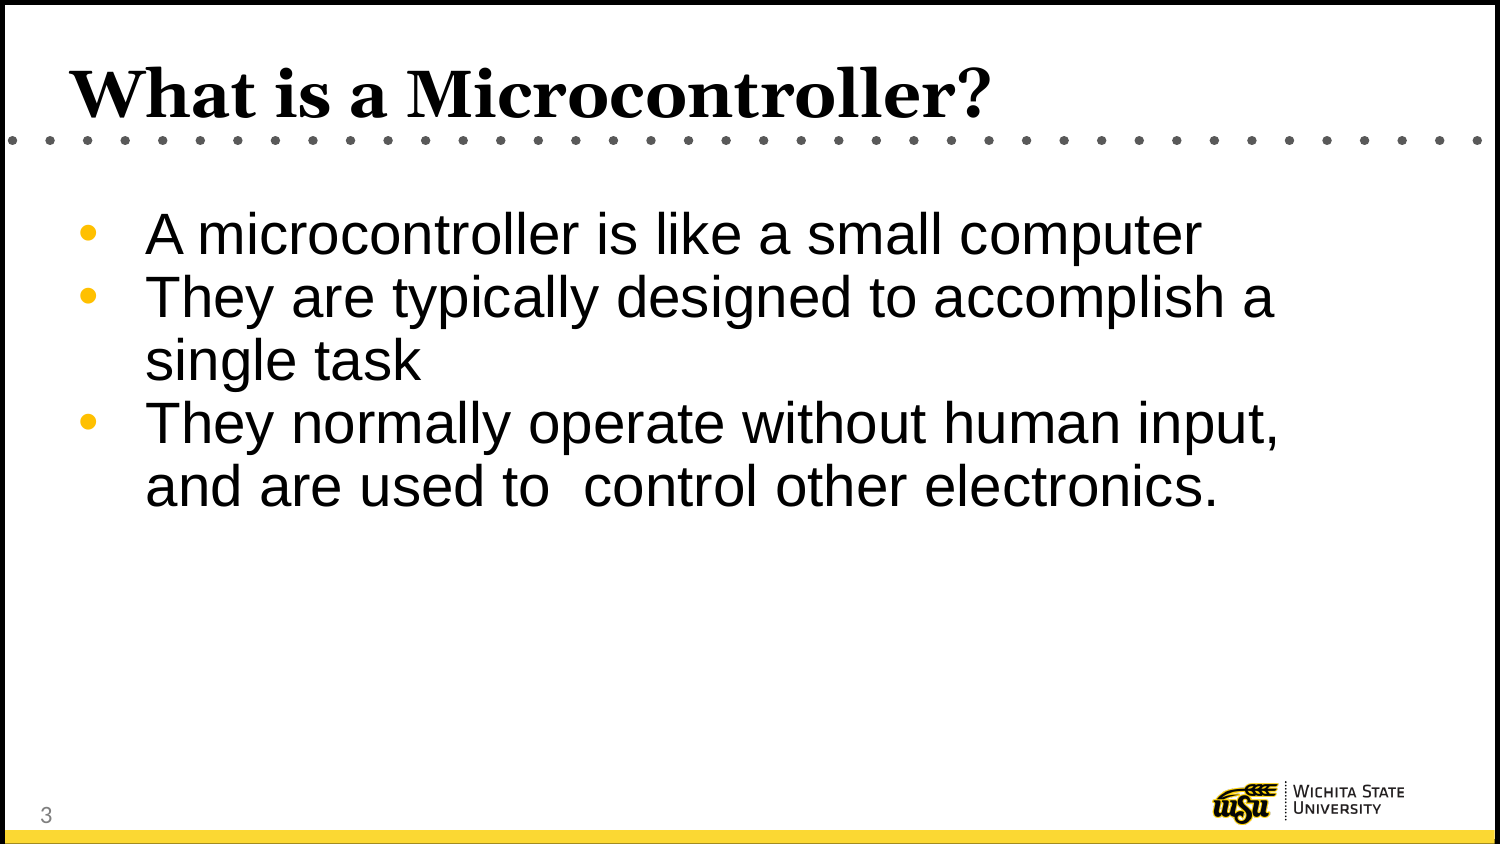

# What is a Microcontroller?
A microcontroller is like a small computer
They are typically designed to accomplish a single task
They normally operate without human input, and are used to  control other electronics.